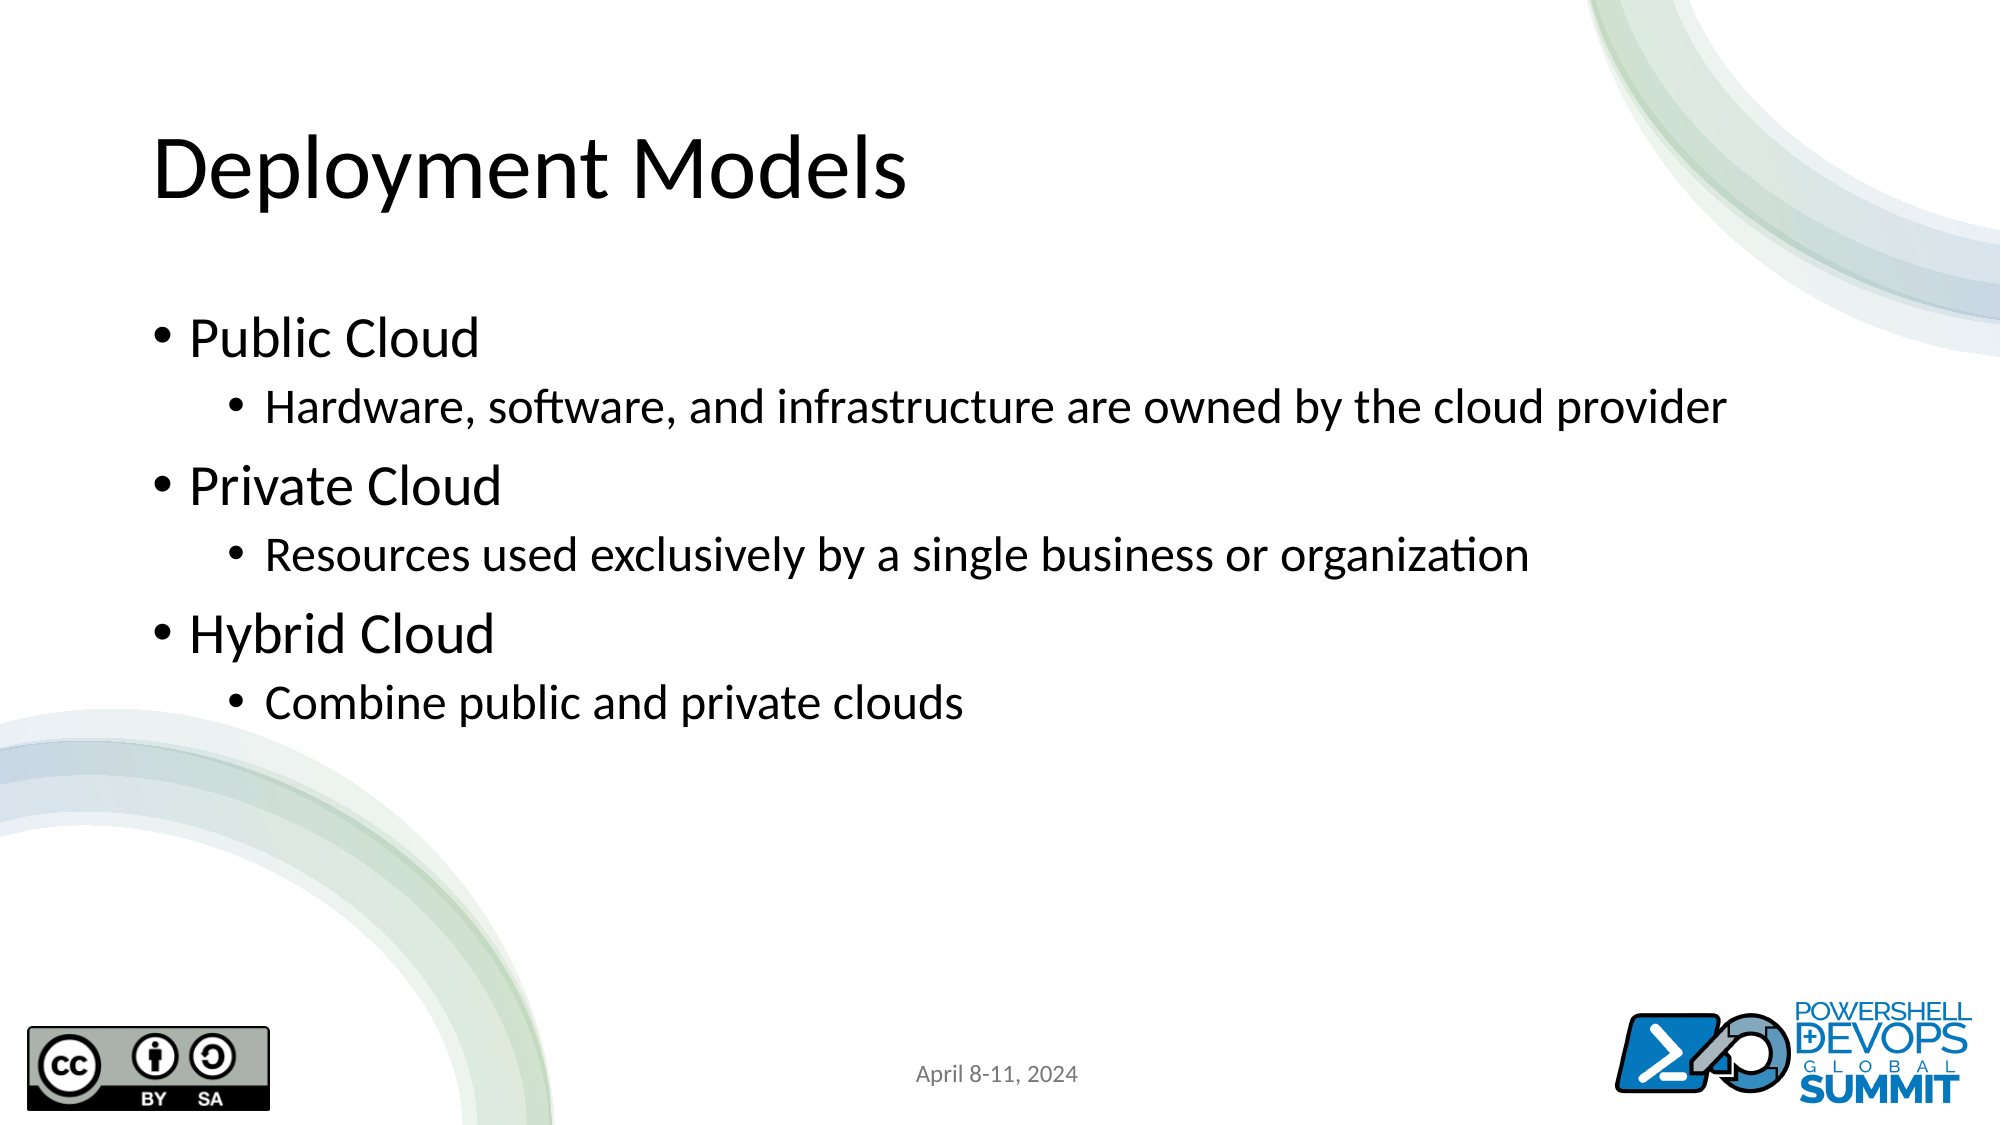

# Deployment Models
Public Cloud
Hardware, software, and infrastructure are owned by the cloud provider
Private Cloud
Resources used exclusively by a single business or organization
Hybrid Cloud
Combine public and private clouds
April 8-11, 2024